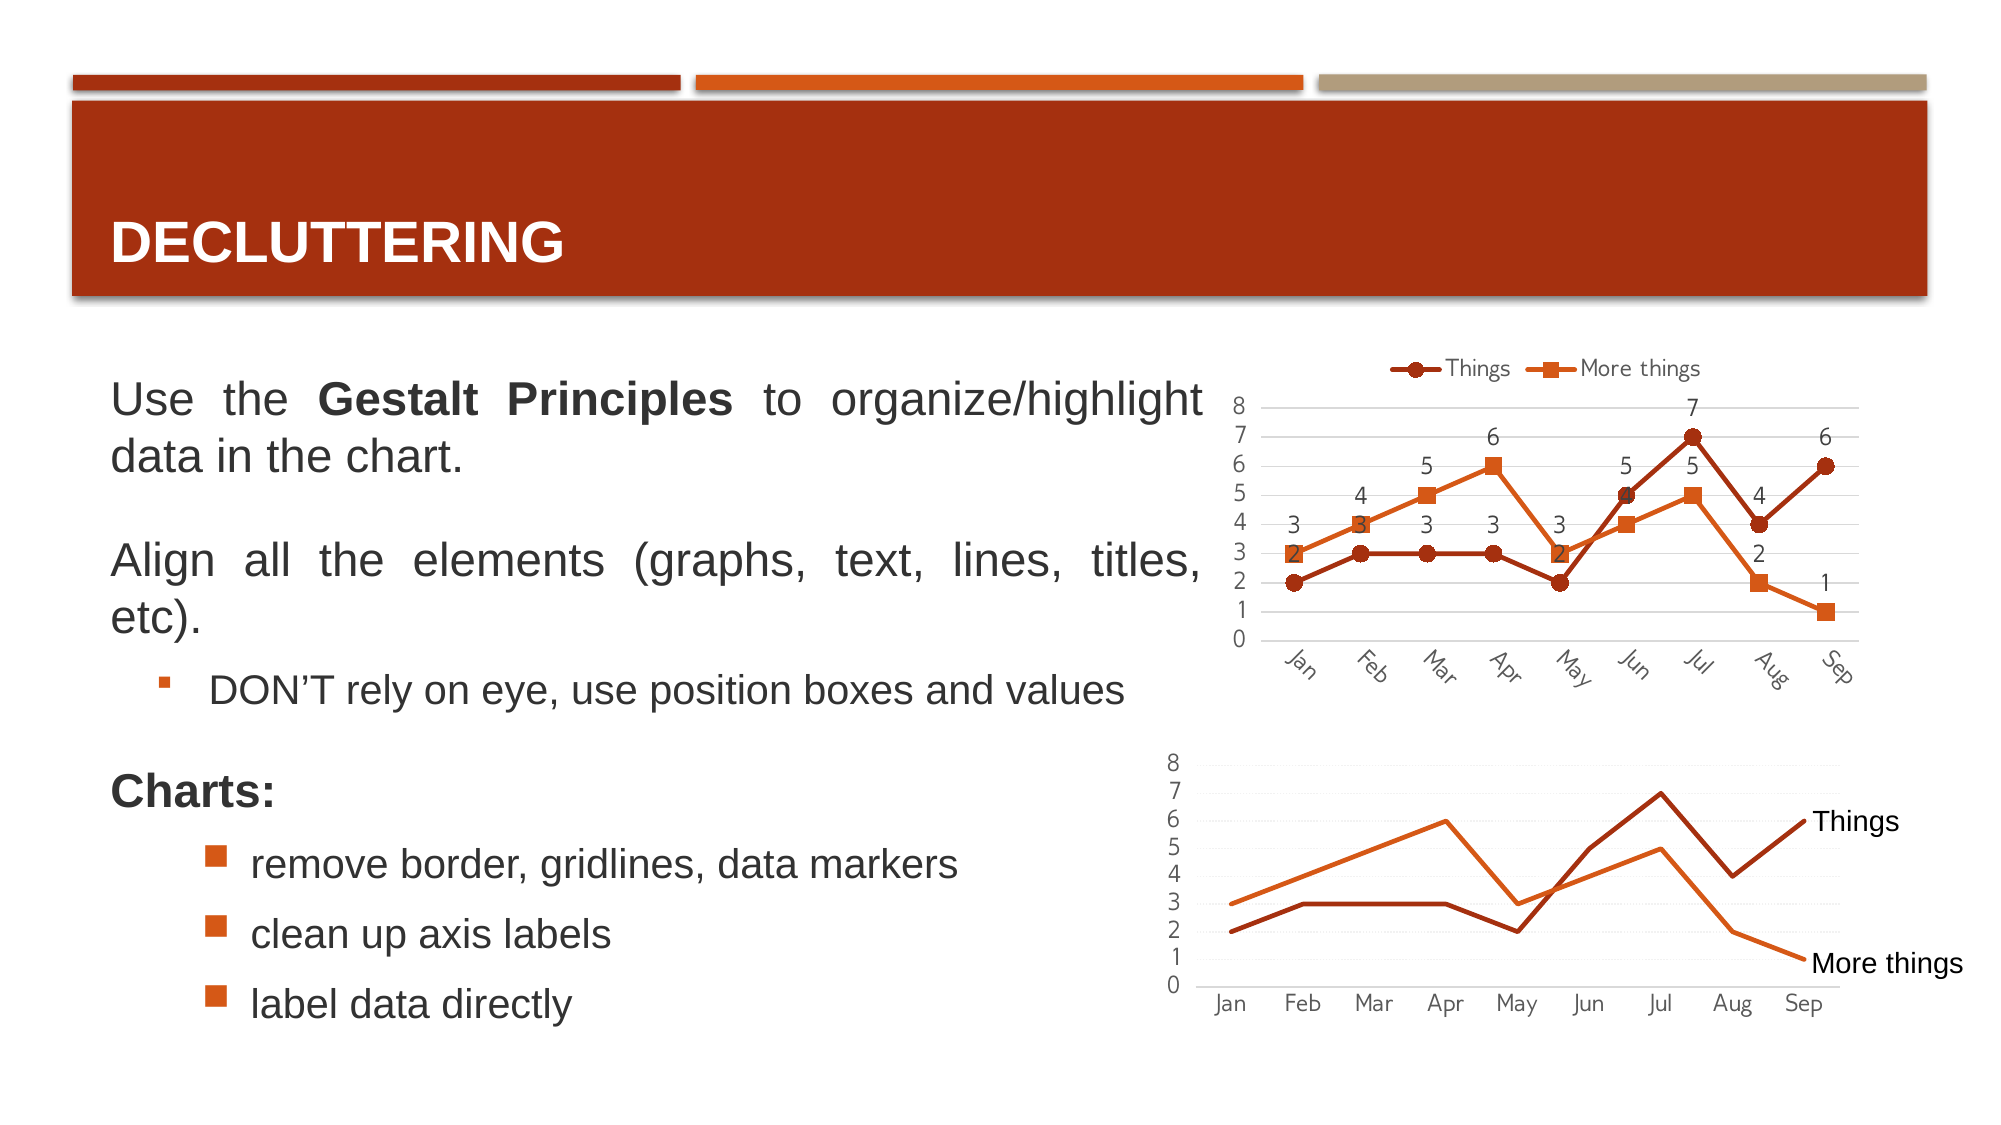

# Decluttering

### Chart

| Category | Things | More things |
|---|---|---|
| Jan | 2.0 | 3.0 |
| Feb | 3.0 | 4.0 |
| Mar | 3.0 | 5.0 |
| Apr | 3.0 | 6.0 |
| May | 2.0 | 3.0 |
| Jun | 5.0 | 4.0 |
| Jul | 7.0 | 5.0 |
| Aug | 4.0 | 2.0 |
| Sep | 6.0 | 1.0 |
Use the Gestalt Principles to organize/highlight data in the chart.

Align all the elements (graphs, text, lines, titles, etc).
DON’T rely on eye, use position boxes and values

Charts:
remove border, gridlines, data markers
clean up axis labels
label data directly

### Chart

| Category | Things | More things |
|---|---|---|
| Jan | 2.0 | 3.0 |
| Feb | 3.0 | 4.0 |
| Mar | 3.0 | 5.0 |
| Apr | 3.0 | 6.0 |
| May | 2.0 | 3.0 |
| Jun | 5.0 | 4.0 |
| Jul | 7.0 | 5.0 |
| Aug | 4.0 | 2.0 |
| Sep | 6.0 | 1.0 |
Things
More things